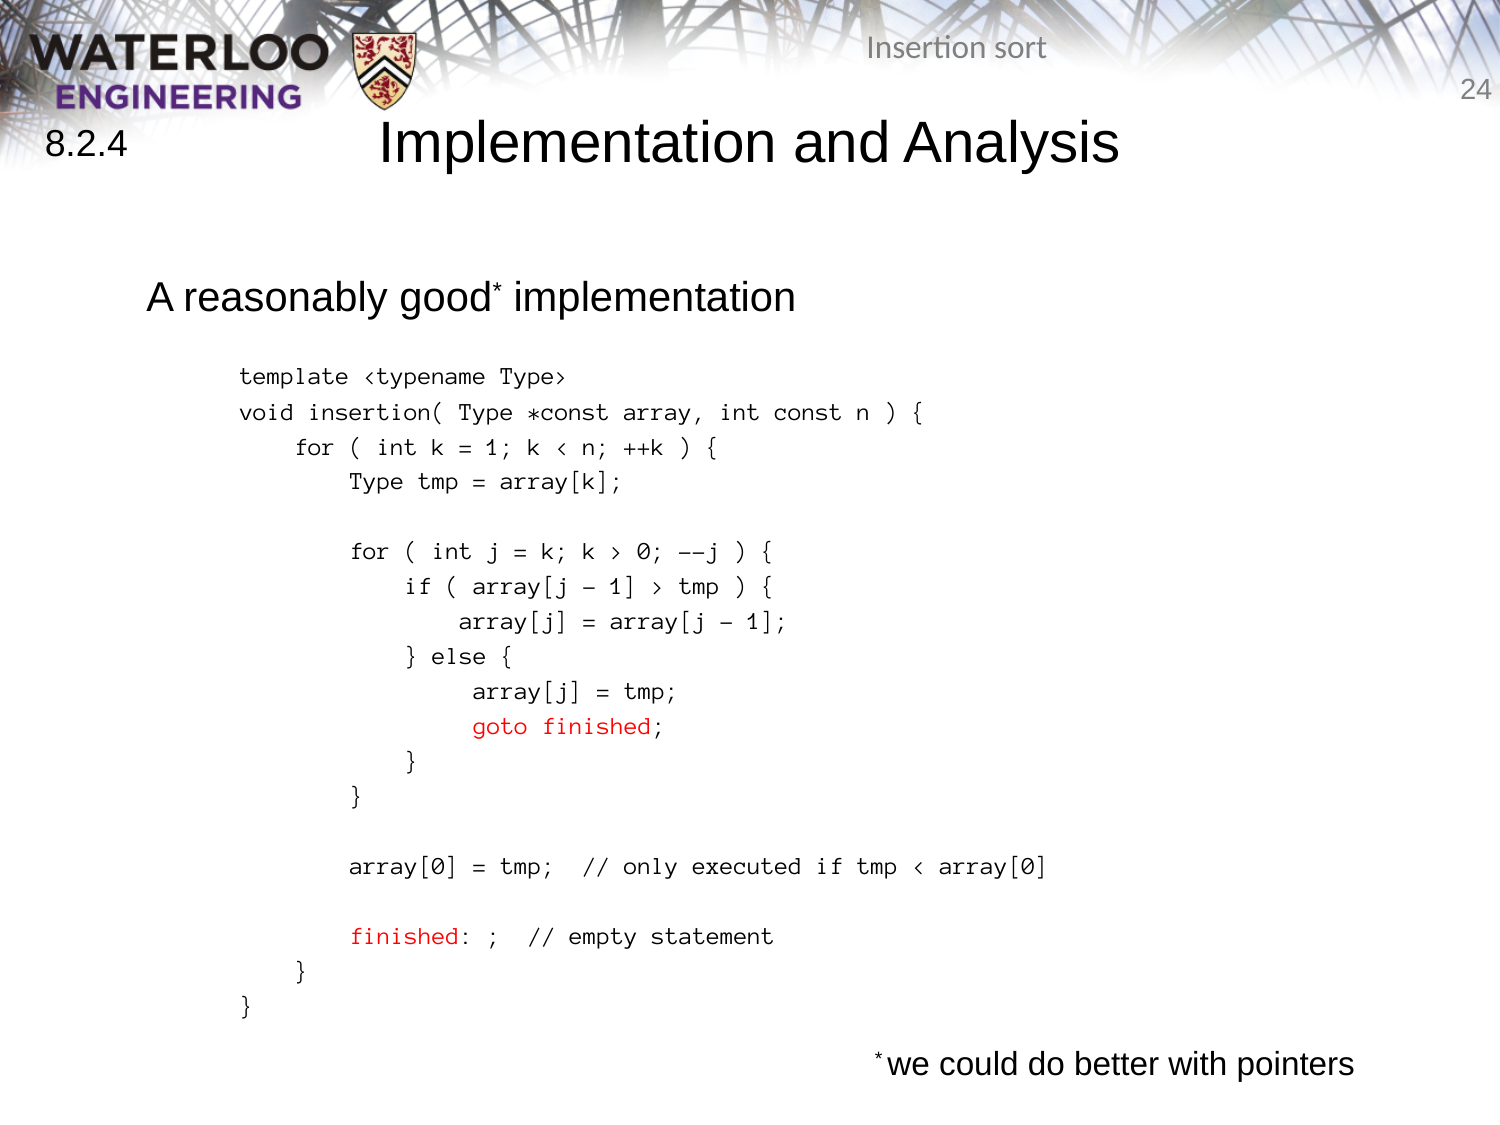

# Implementation and Analysis
8.2.4
	A reasonably good* implementation

template <typename Type>
void insertion( Type *const array, int const n ) {
    for ( int k = 1; k < n; ++k ) {
        Type tmp = array[k];

        for ( int j = k; k > 0; --j ) {
            if ( array[j - 1] > tmp ) {
                array[j] = array[j - 1];
            } else {
                 array[j] = tmp;
                 goto finished;
            }
        }

        array[0] = tmp;  // only executed if tmp < array[0]

        finished: ;  // empty statement
    }
}
* we could do better with pointers